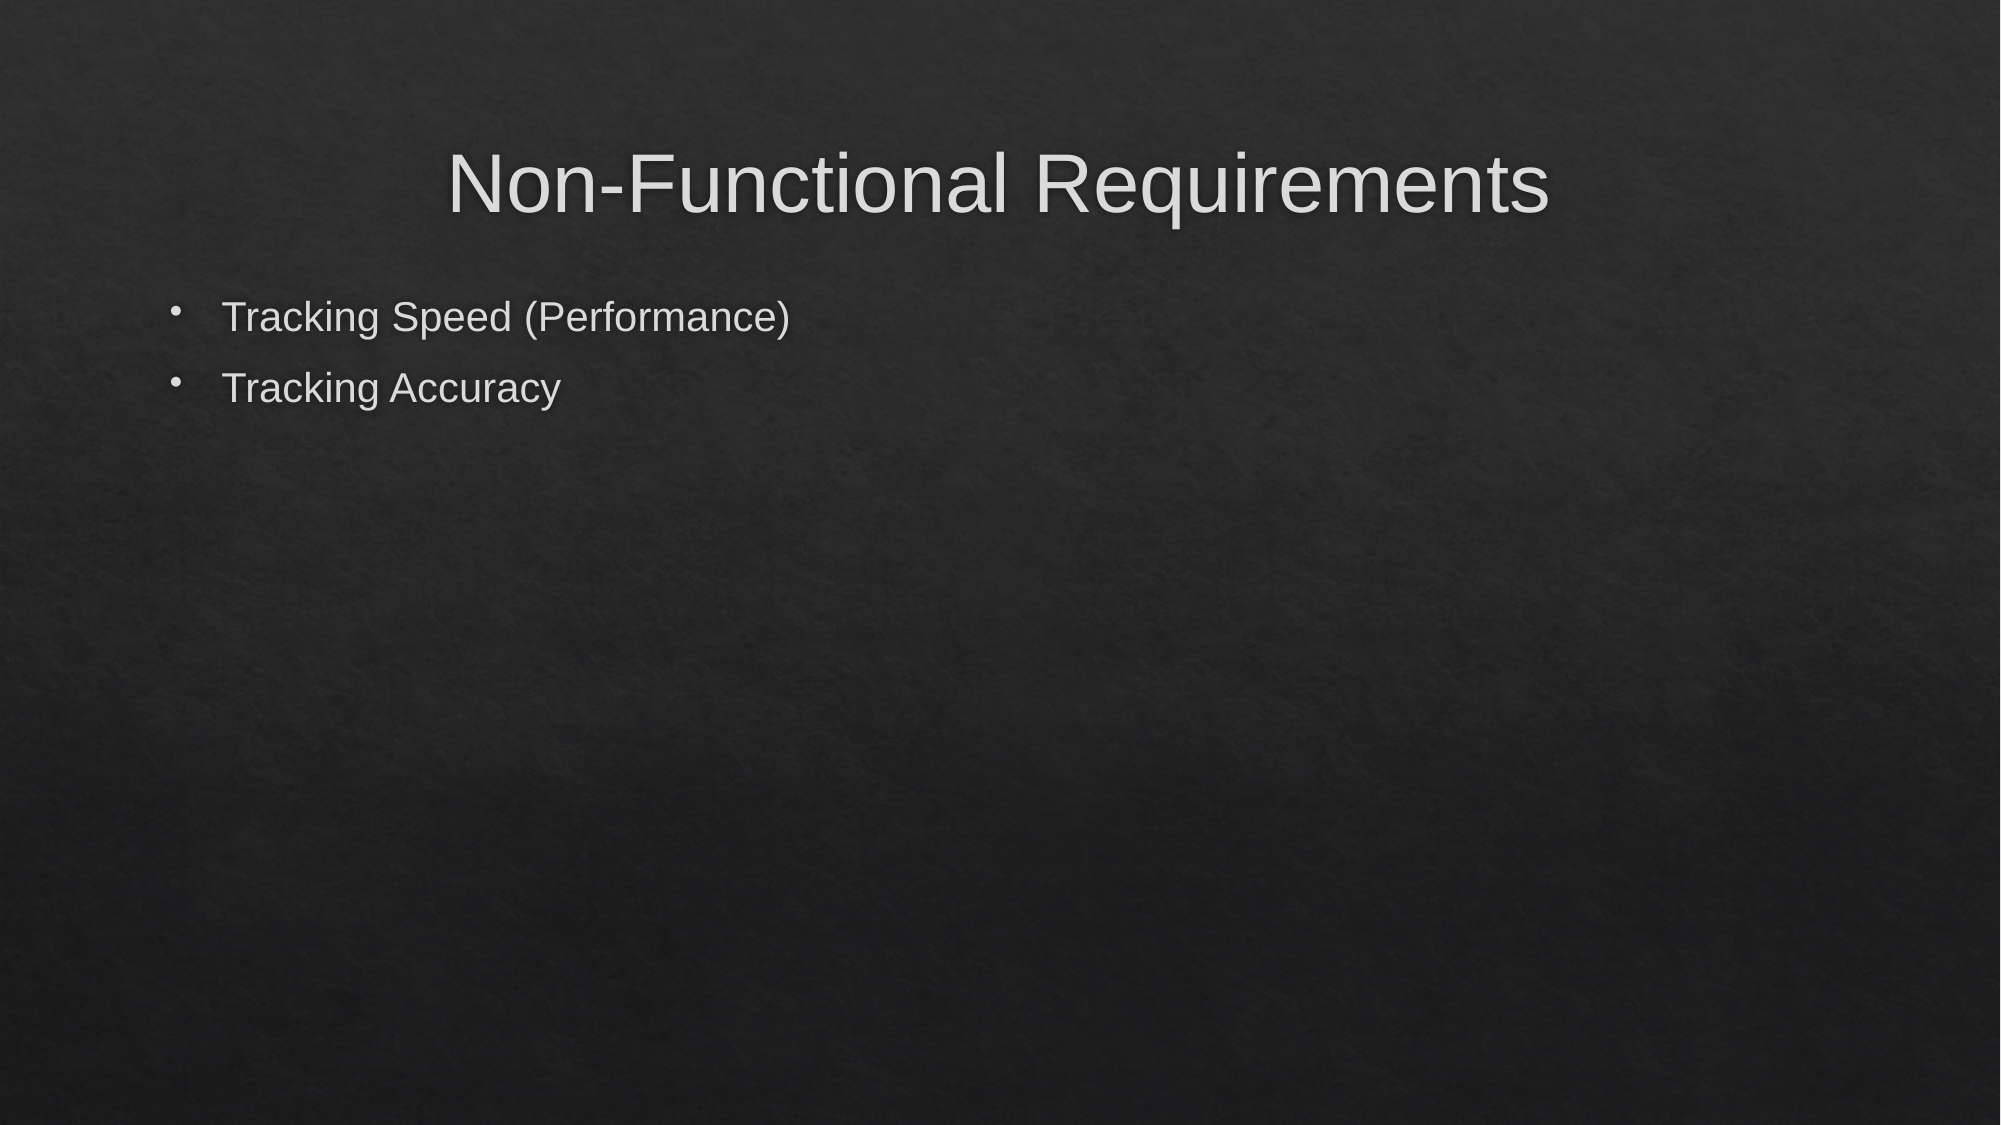

# Non-Functional Requirements
Tracking Speed (Performance)
Tracking Accuracy